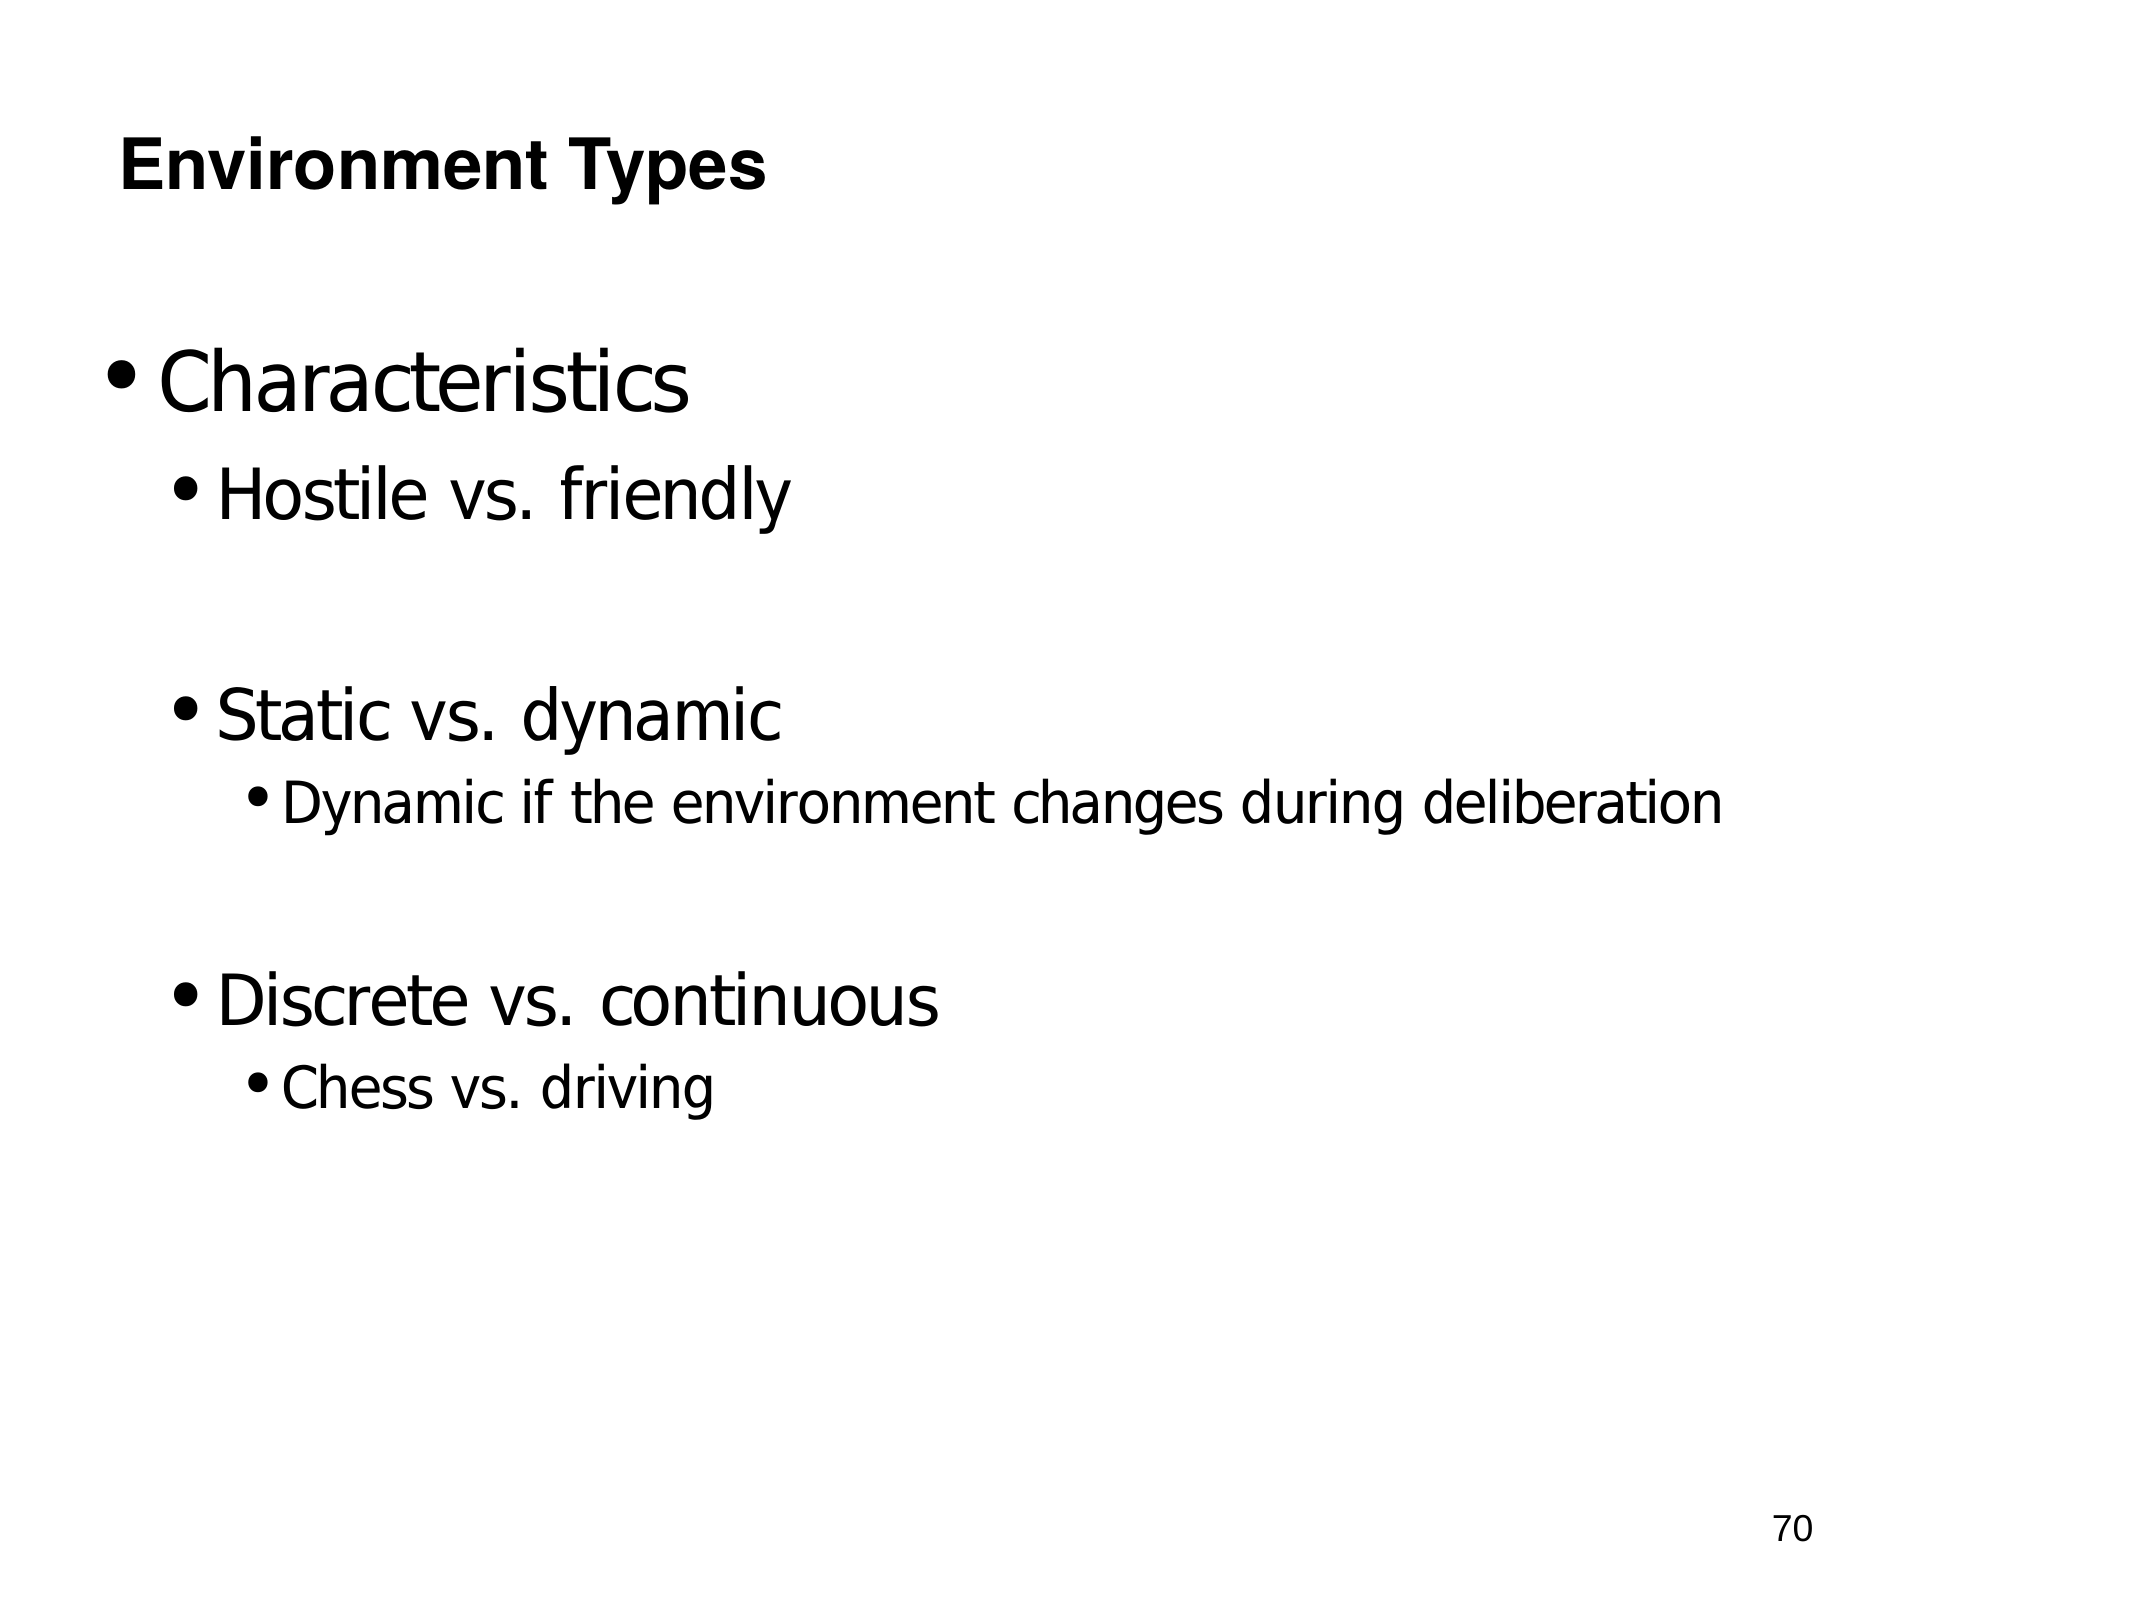

# Environment Types
Characteristics
Hostile vs. friendly

Static vs. dynamic
Dynamic if the environment changes during deliberation

Discrete vs. continuous
Chess vs. driving
70